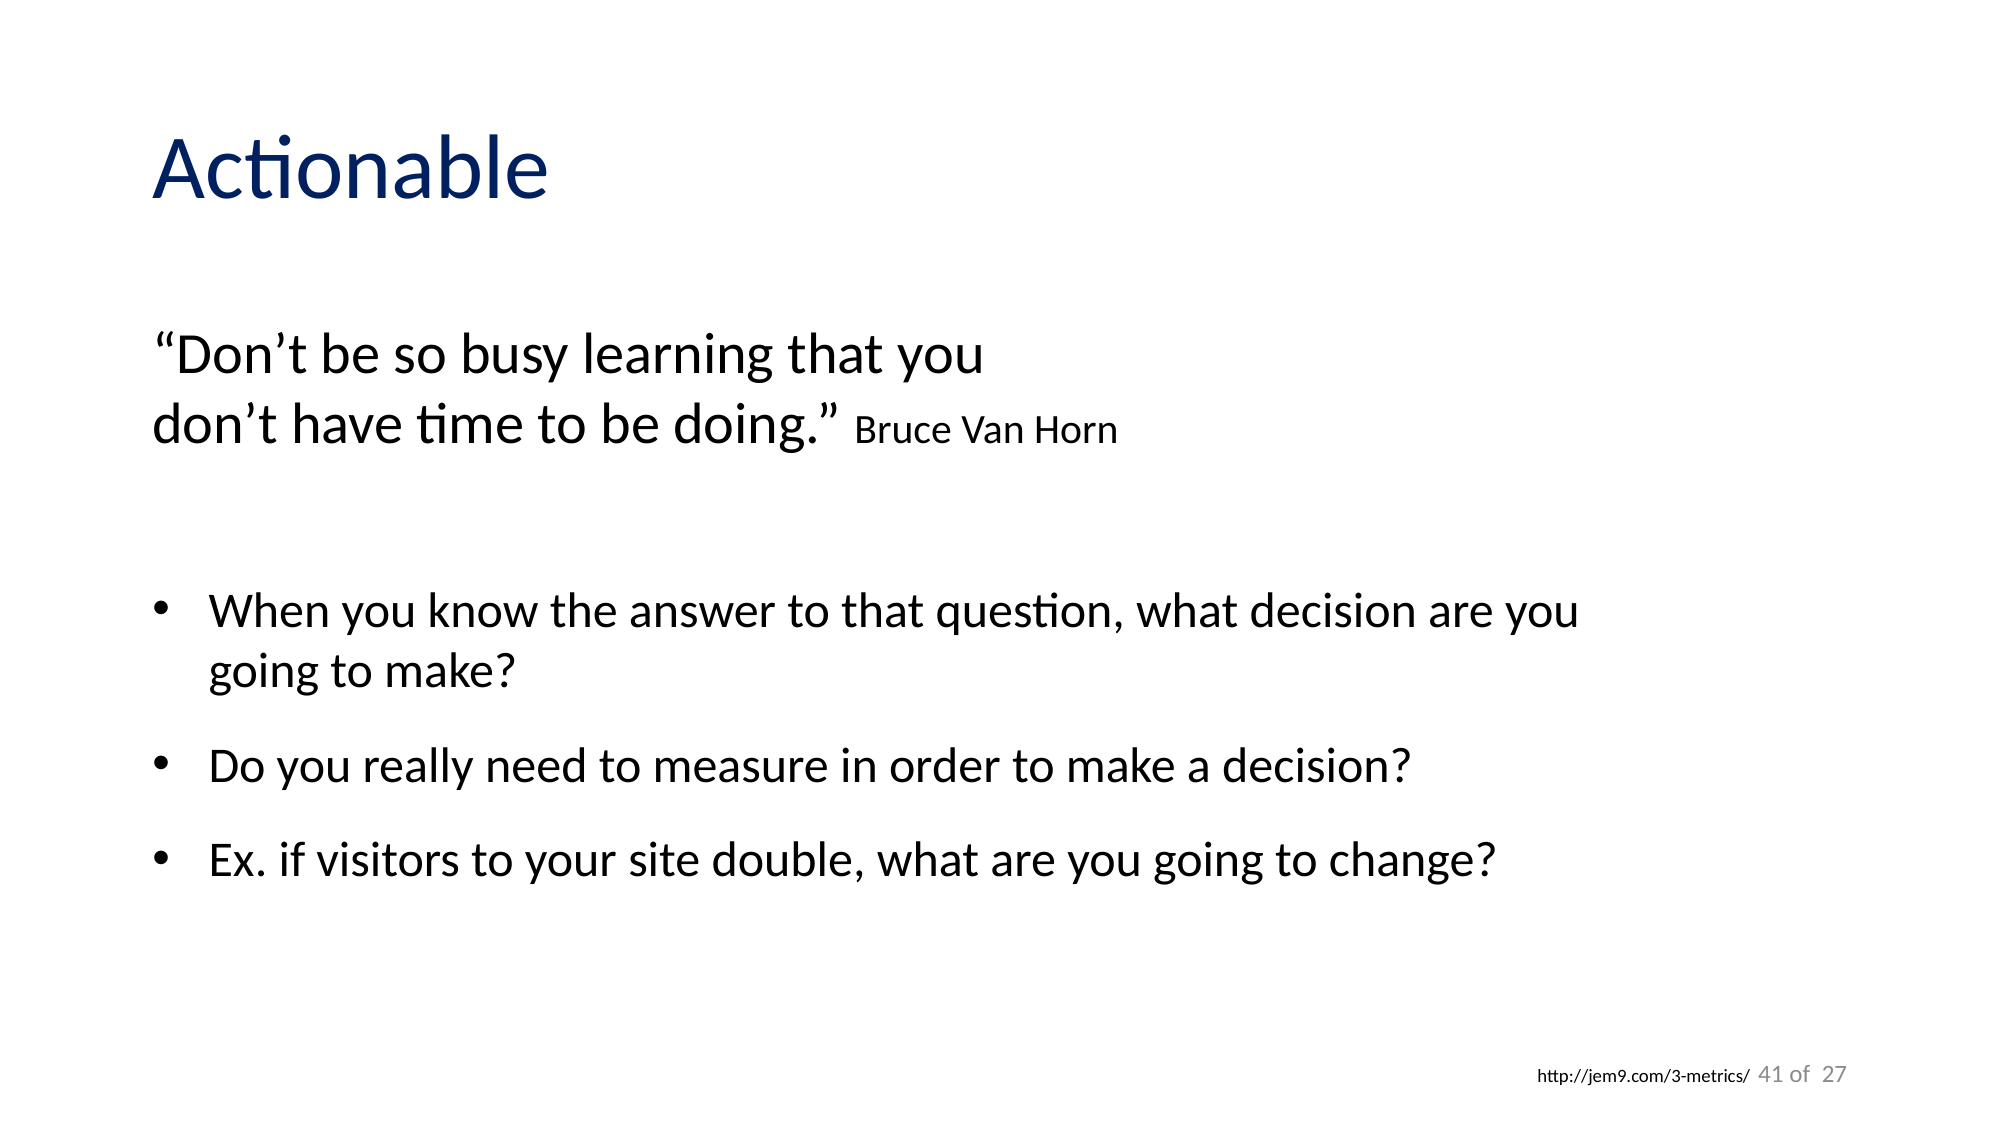

|  |
| --- |
# Actionable
“Don’t be so busy learning that you don’t have time to be doing.” Bruce Van Horn
When you know the answer to that question, what decision are you going to make?

Do you really need to measure in order to make a decision?

Ex. if visitors to your site double, what are you going to change?
41
http://jem9.com/3-metrics/